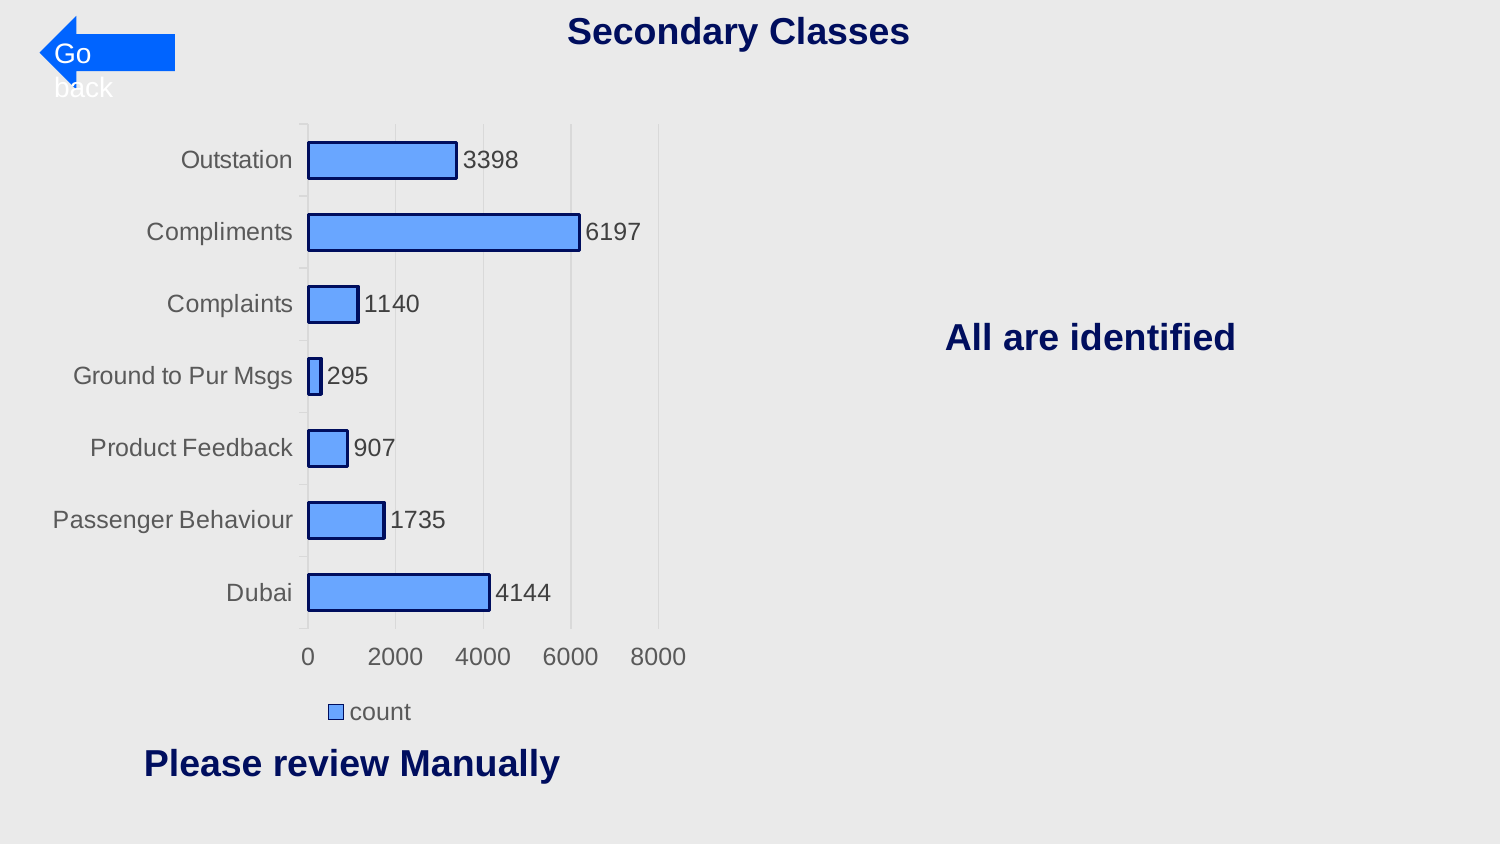

Secondary Classes

Go back

### Chart

| Category | count |
|---|---|
| Dubai | 4144.0 |
| Passenger Behaviour | 1735.0 |
| Product Feedback | 907.0 |
| Ground to Pur Msgs | 295.0 |
| Complaints | 1140.0 |
| Compliments | 6197.0 |
| Outstation | 3398.0 |
All are identified
Please review Manually